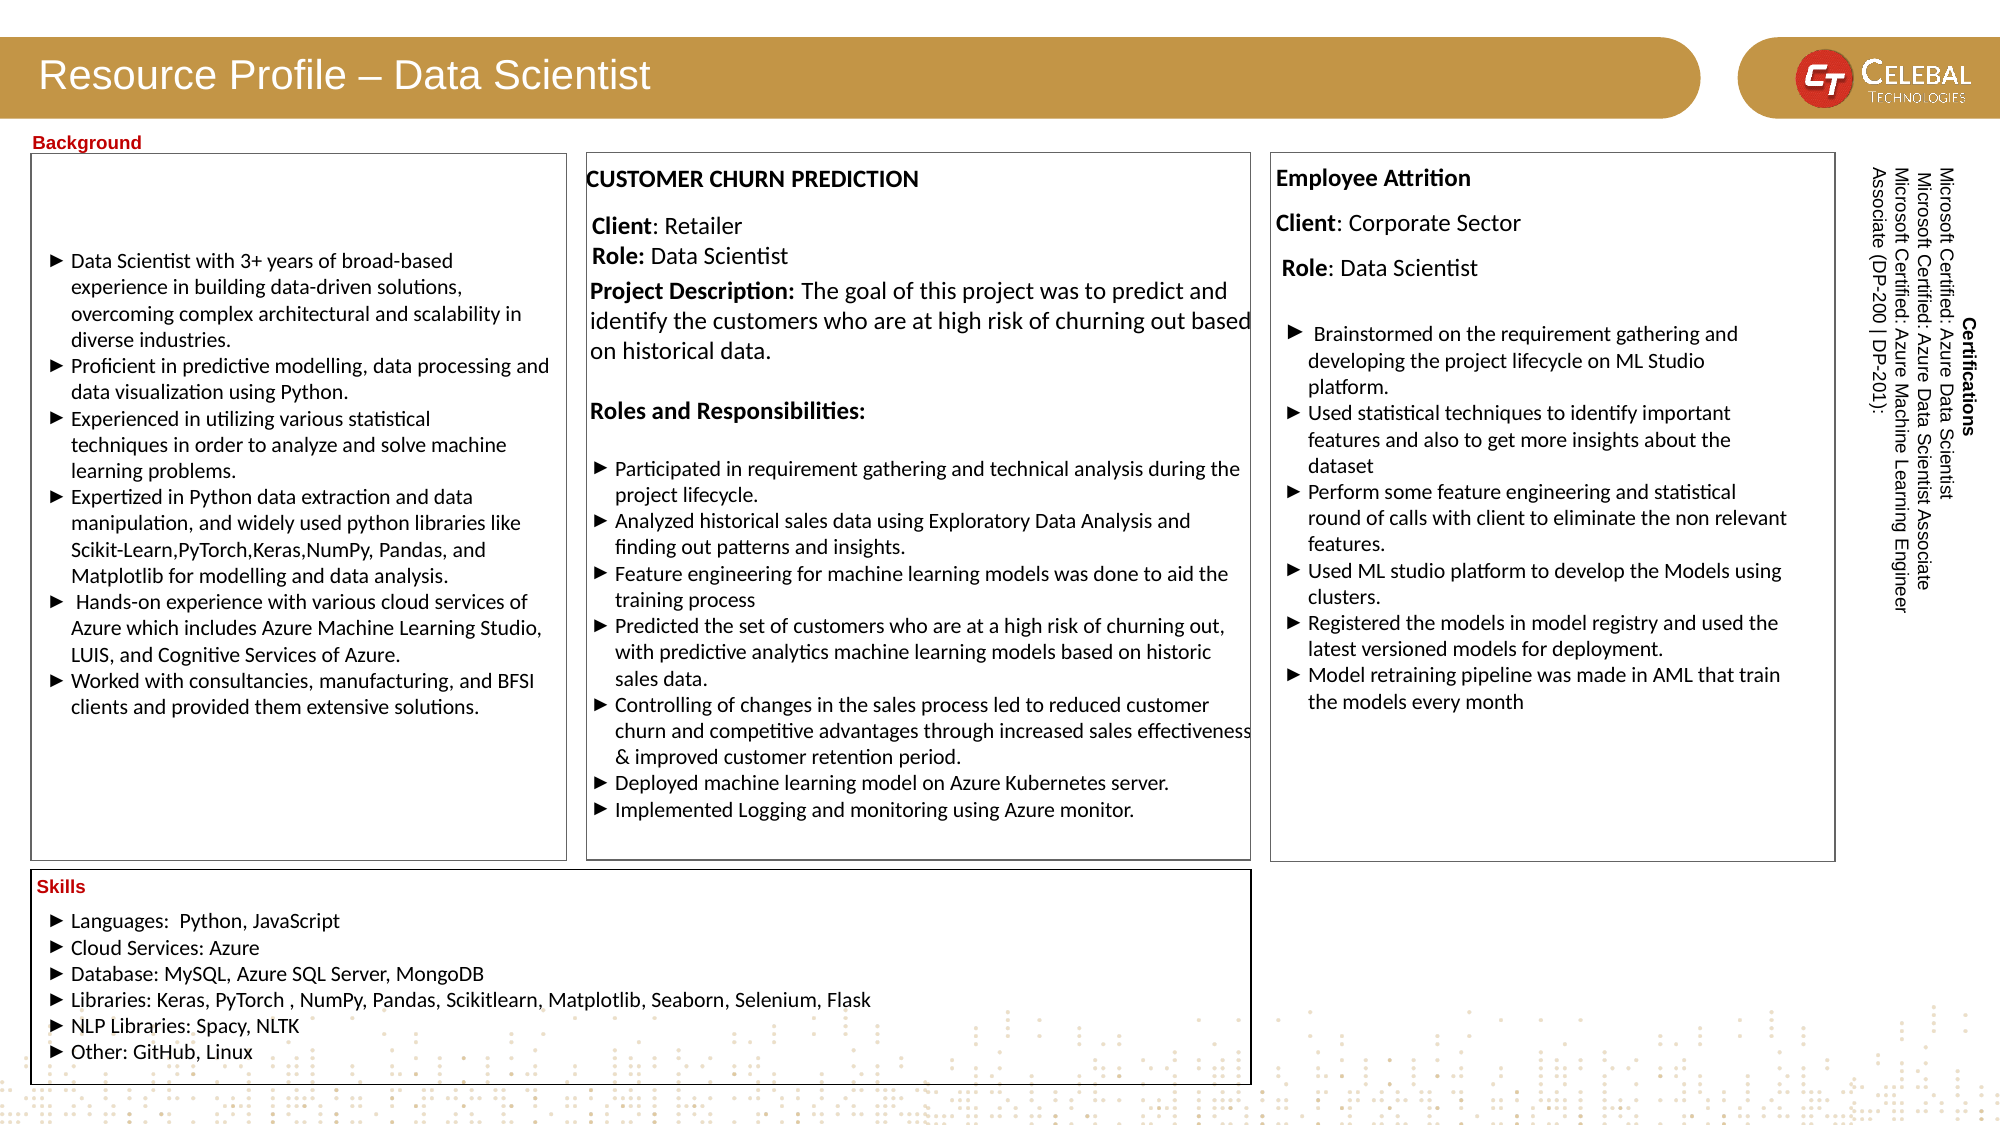

# Resource Profile – Data Scientist

Background

Data Scientist with 3+ years of broad-based experience in building data-driven solutions, overcoming complex architectural and scalability in diverse industries.
Proficient in predictive modelling, data processing and data visualization using Python.
Experienced in utilizing various statistical techniques in order to analyze and solve machine learning problems.
Expertized in Python data extraction and data manipulation, and widely used python libraries like Scikit-Learn,PyTorch,Keras,NumPy, Pandas, and Matplotlib for modelling and data analysis.
 Hands-on experience with various cloud services of Azure which includes Azure Machine Learning Studio, LUIS, and Cognitive Services of Azure.
Worked with consultancies, manufacturing, and BFSI clients and provided them extensive solutions.

CUSTOMER CHURN PREDICTION

 Client: Retailer
 Role: Data Scientist
Employee Attrition
Client: Corporate Sector
 Role: Data Scientist

 Brainstormed on the requirement gathering and developing the project lifecycle on ML Studio platform.
Used statistical techniques to identify important features and also to get more insights about the dataset
Perform some feature engineering and statistical round of calls with client to eliminate the non relevant features.
Used ML studio platform to develop the Models using clusters.
Registered the models in model registry and used the latest versioned models for deployment.
Model retraining pipeline was made in AML that train the models every month

Project Description: The goal of this project was to predict and identify the customers who are at high risk of churning out based
on historical data.

Roles and Responsibilities:

Participated in requirement gathering and technical analysis during the project lifecycle.
Analyzed historical sales data using Exploratory Data Analysis and finding out patterns and insights.
Feature engineering for machine learning models was done to aid the training process
Predicted the set of customers who are at a high risk of churning out, with predictive analytics machine learning models based on historic sales data.
Controlling of changes in the sales process led to reduced customer churn and competitive advantages through increased sales effectiveness & improved customer retention period.
Deployed machine learning model on Azure Kubernetes server.
Implemented Logging and monitoring using Azure monitor.
	Certifications
Microsoft Certified: Azure Data Scientist
 Microsoft Certified: Azure Data Scientist Associate
Microsoft Certified: Azure Machine Learning Engineer Associate (DP-200 | DP-201):

Languages:  Python, JavaScript
Cloud Services: Azure
Database: MySQL, Azure SQL Server, MongoDB
Libraries: Keras, PyTorch , NumPy, Pandas, Scikitlearn, Matplotlib, Seaborn, Selenium, Flask
NLP Libraries: Spacy, NLTK
Other: GitHub, Linux
Skills